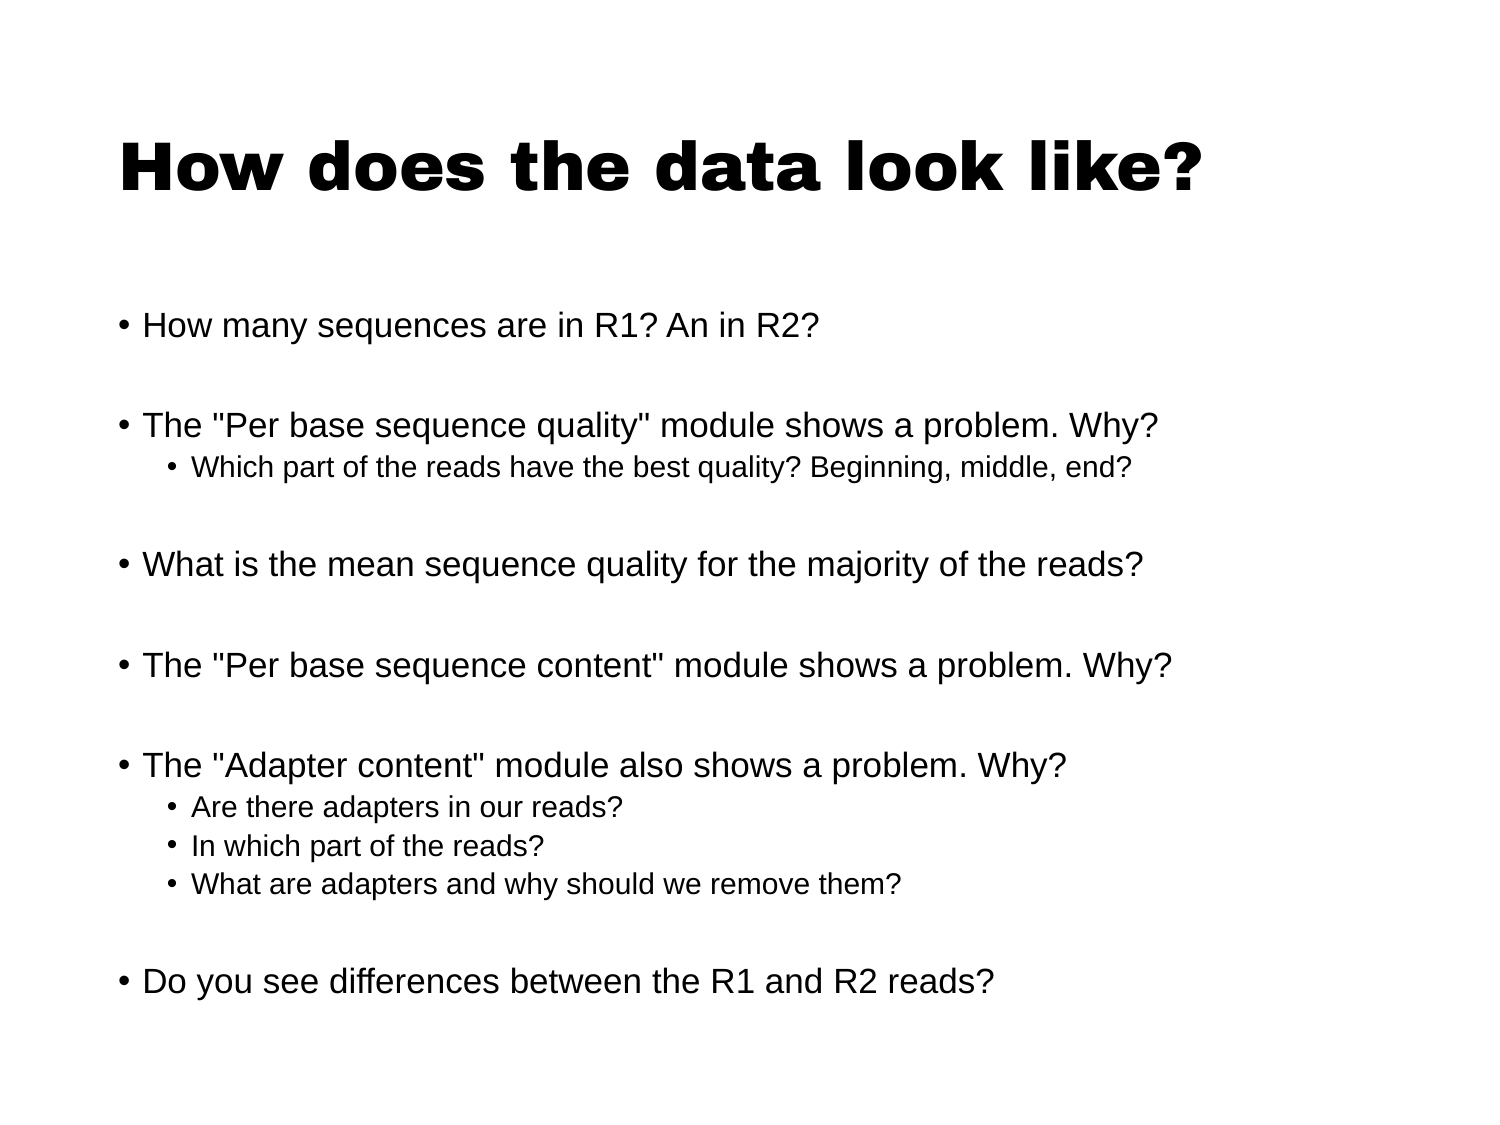

# How does the data look like?
How many sequences are in R1? An in R2?

The "Per base sequence quality" module shows a problem. Why?
Which part of the reads have the best quality? Beginning, middle, end?

What is the mean sequence quality for the majority of the reads?

The "Per base sequence content" module shows a problem. Why?

The "Adapter content" module also shows a problem. Why?
Are there adapters in our reads?
In which part of the reads?
What are adapters and why should we remove them?

Do you see differences between the R1 and R2 reads?